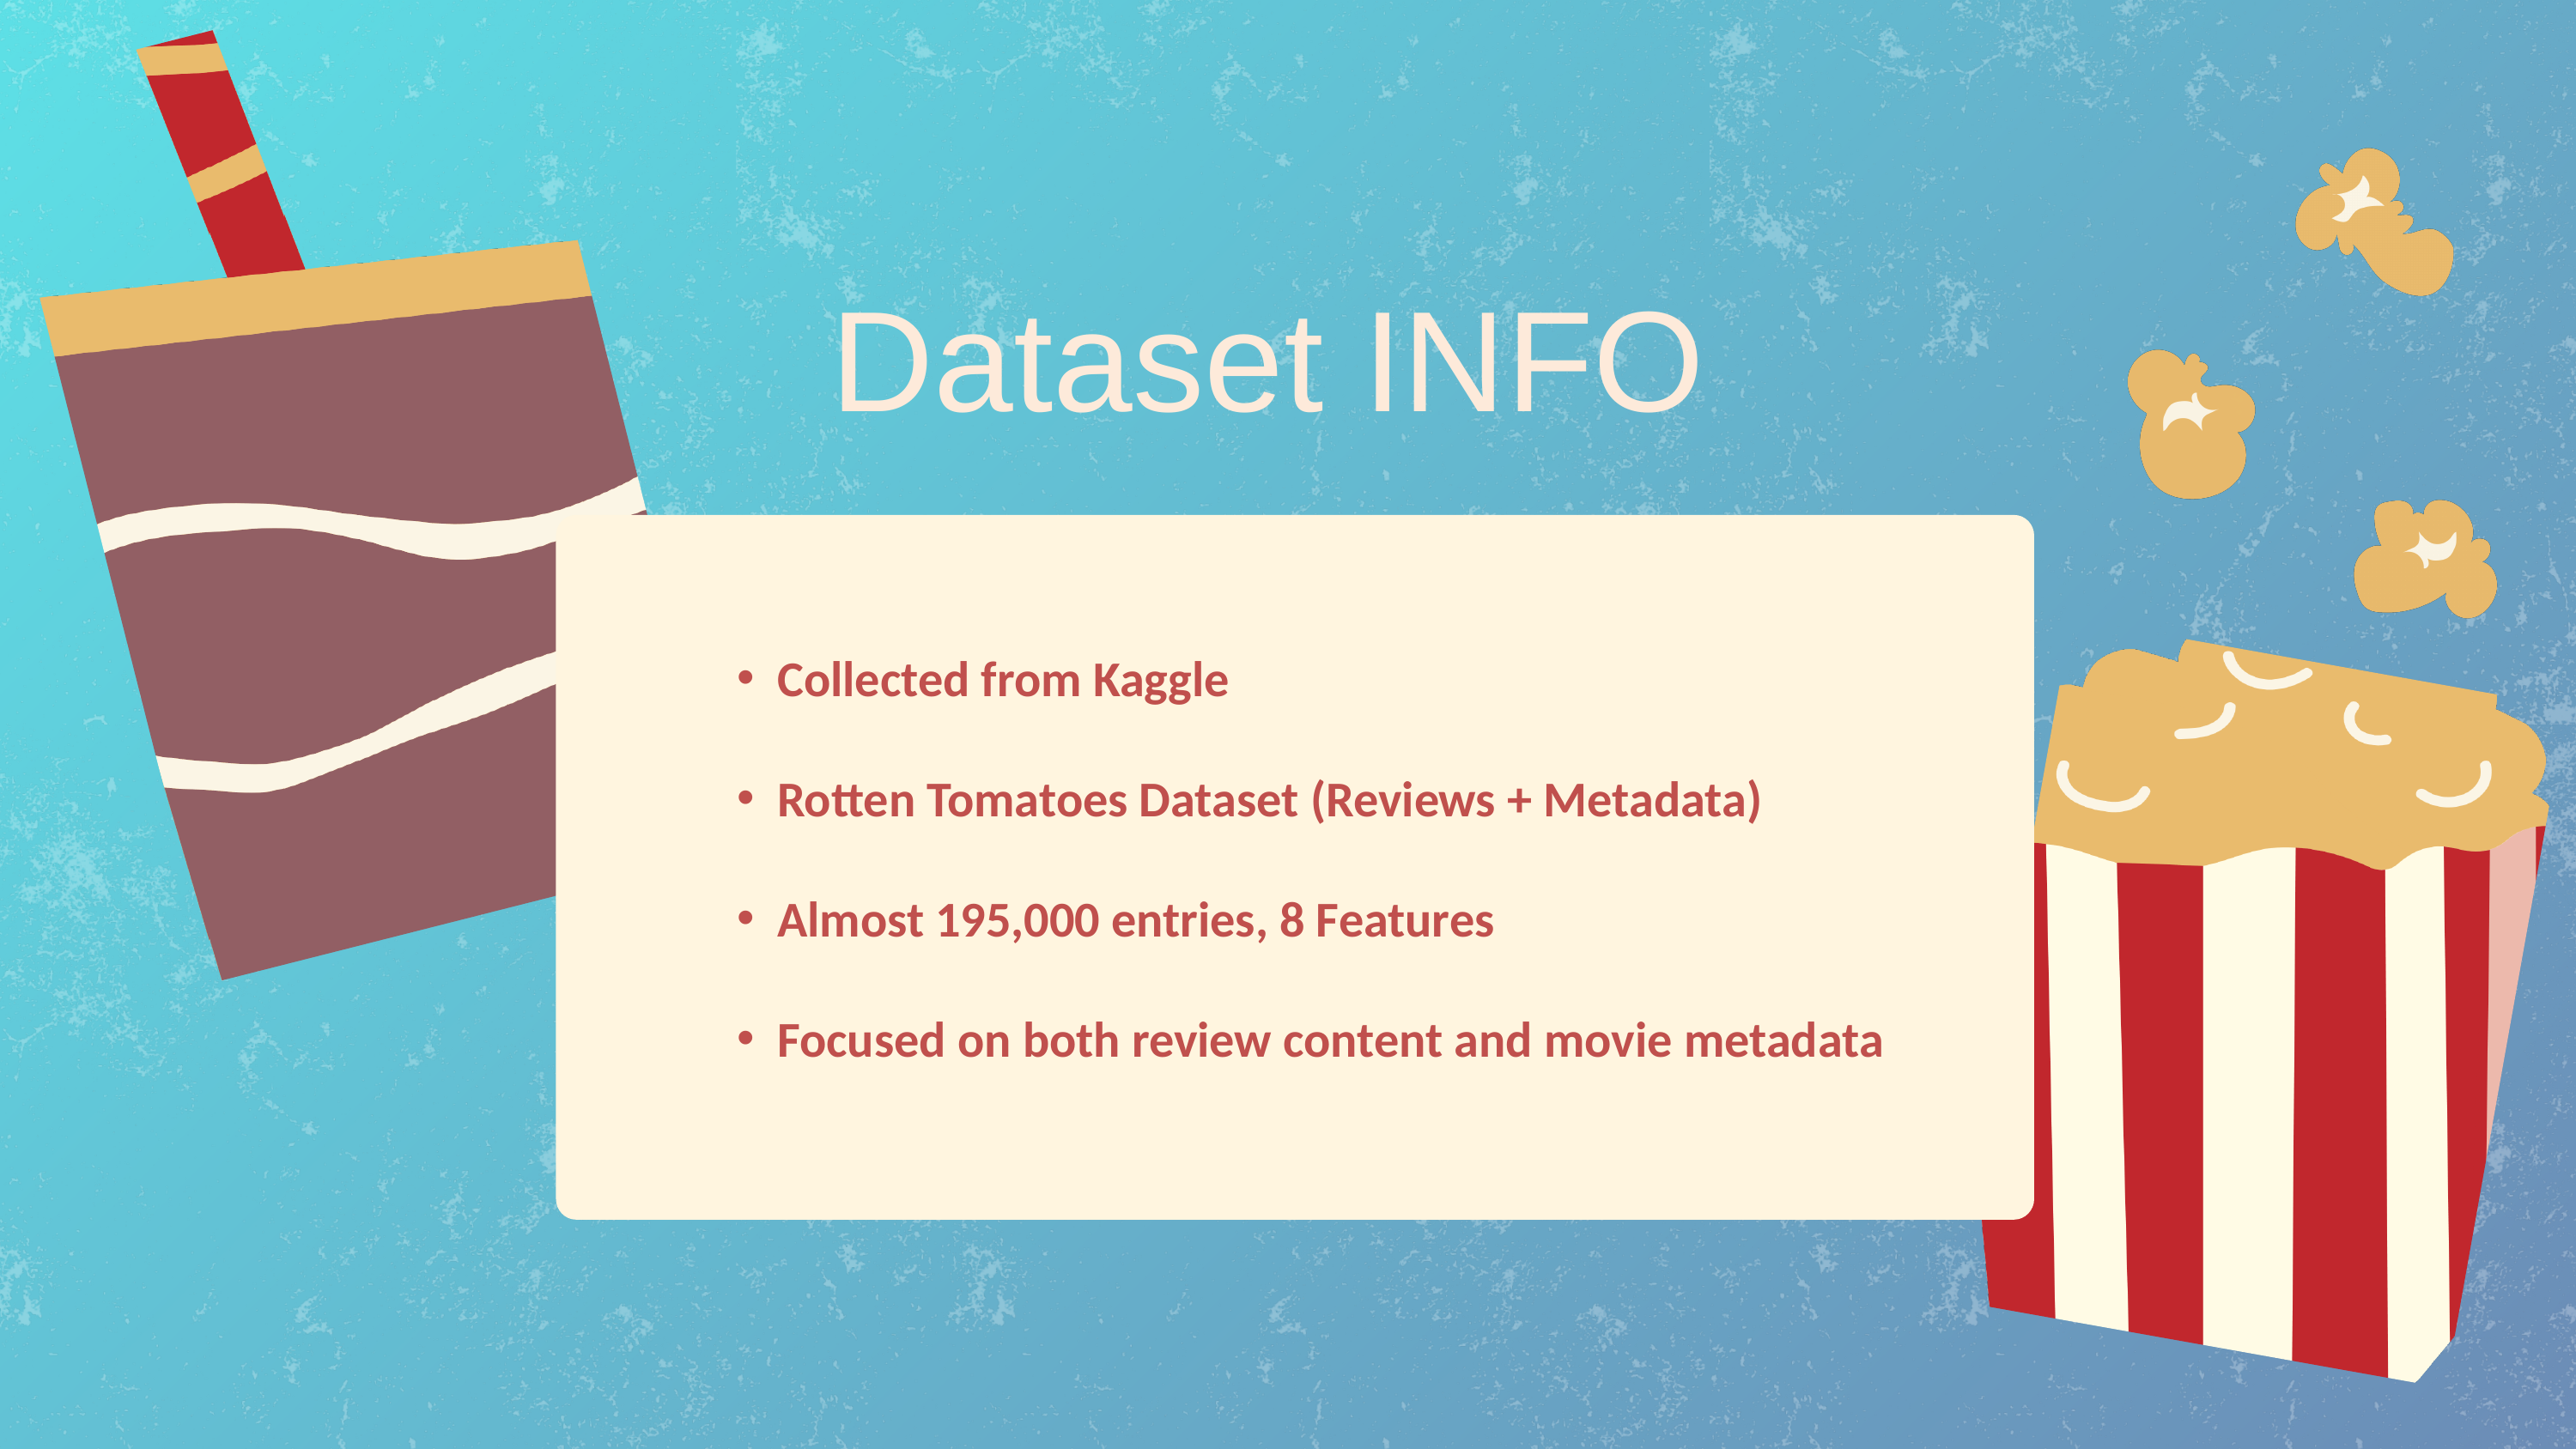

Dataset INFO

Collected from Kaggle

Rotten Tomatoes Dataset (Reviews + Metadata)

Almost 195,000 entries, 8 Features

Focused on both review content and movie metadata